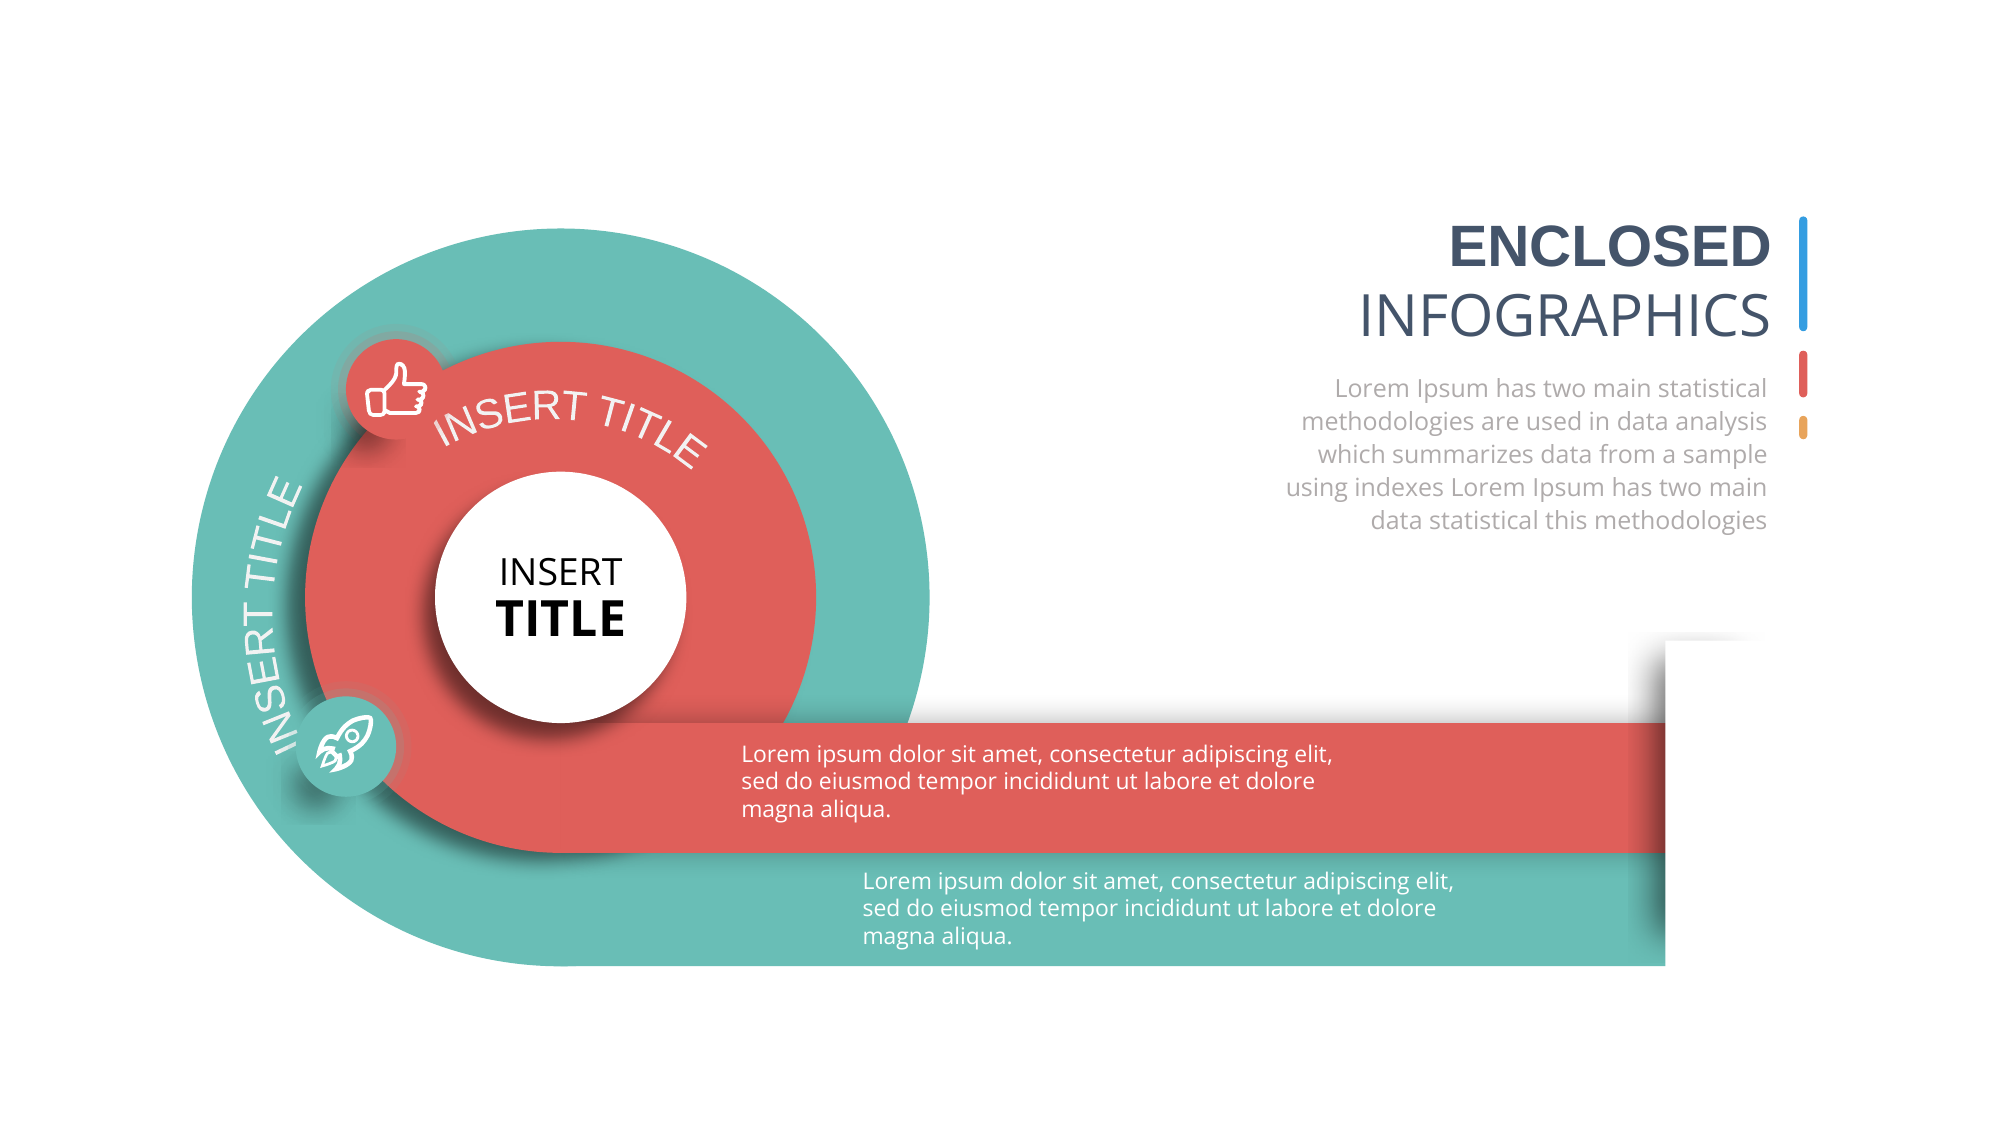

ENCLOSED
INFOGRAPHICS

INSERT TITLE

Lorem Ipsum has two main statistical methodologies are used in data analysis which summarizes data from a sample using indexes Lorem Ipsum has two main data statistical this methodologies
INSERT TITLE

INSERT
TITLE

Lorem ipsum dolor sit amet, consectetur adipiscing elit, sed do eiusmod tempor incididunt ut labore et dolore magna aliqua.

Lorem ipsum dolor sit amet, consectetur adipiscing elit, sed do eiusmod tempor incididunt ut labore et dolore magna aliqua.